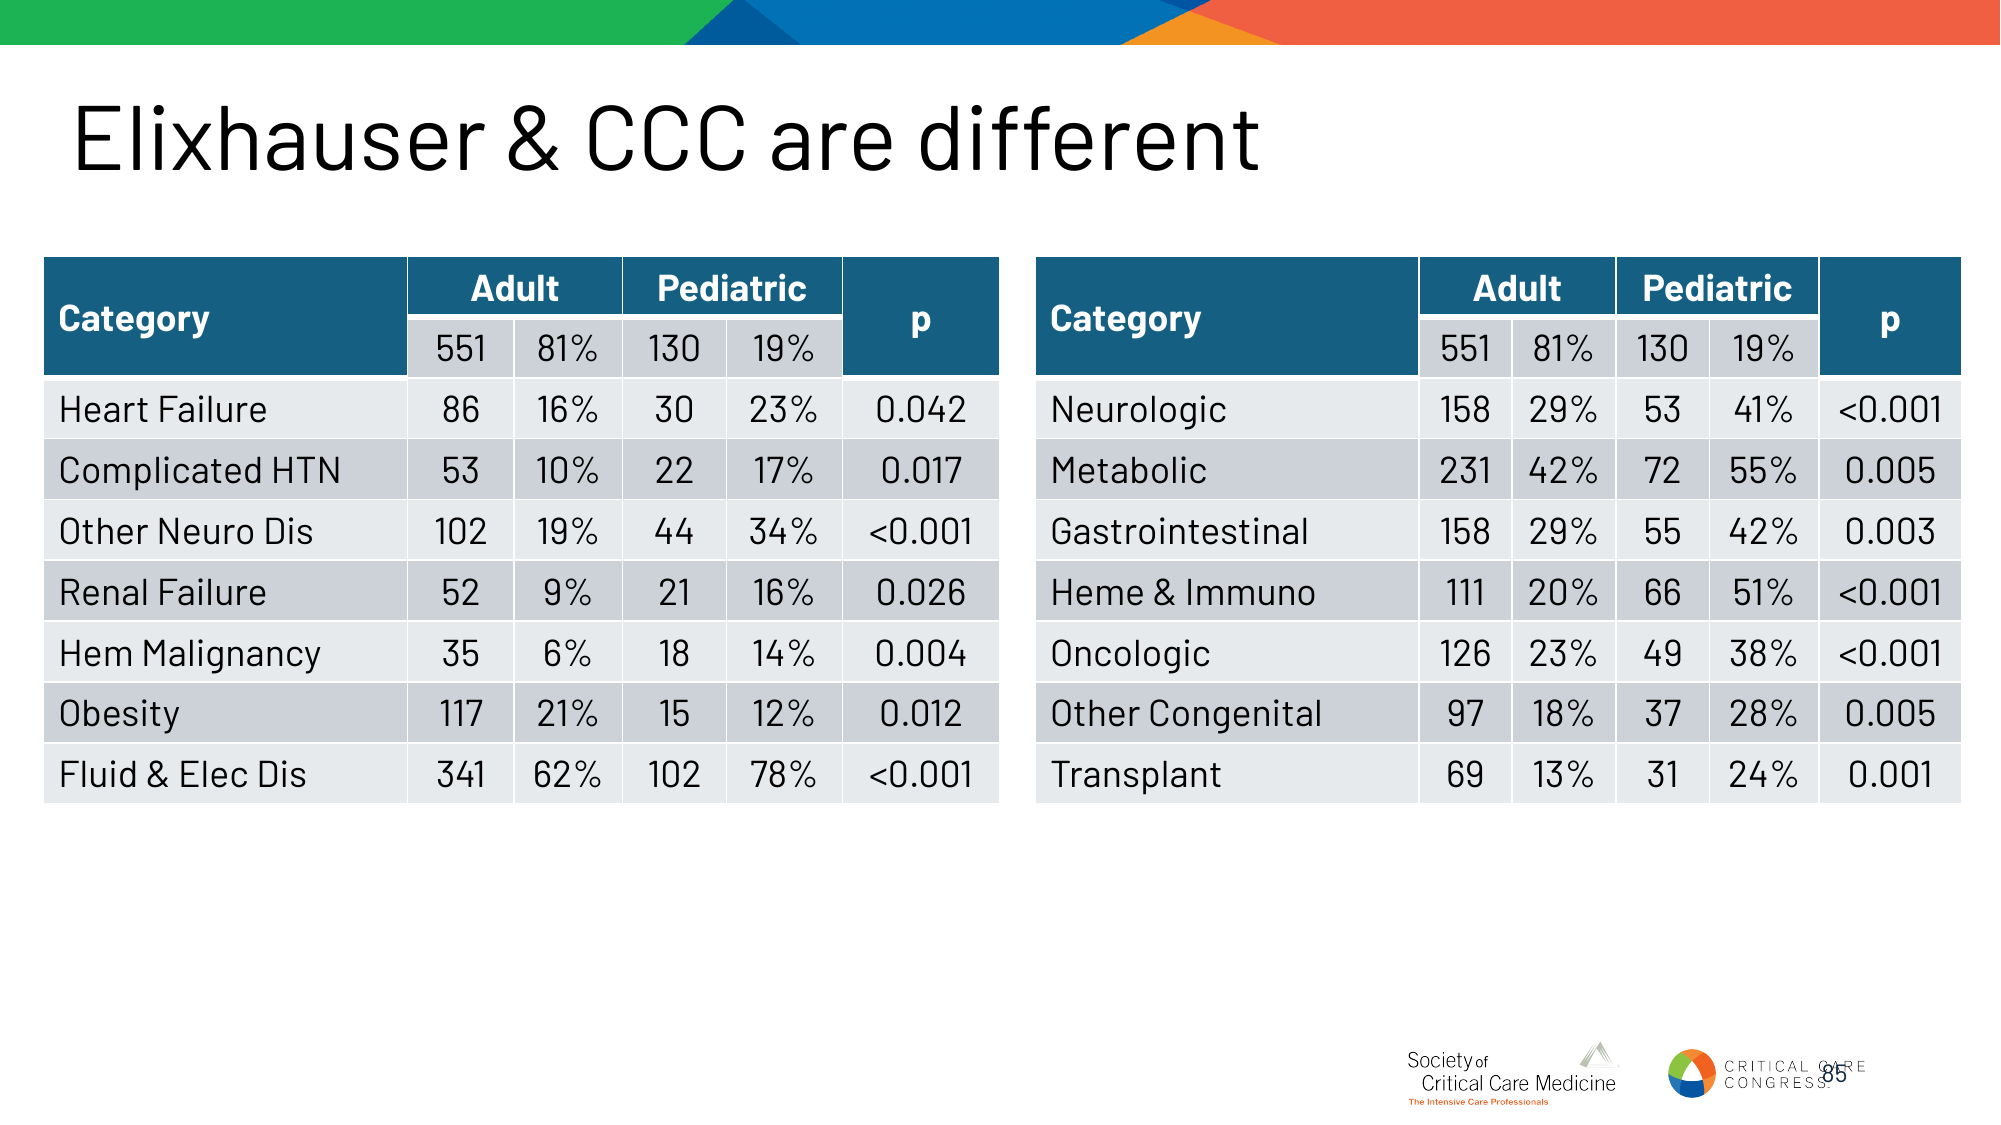

# Elixhauser & CCC are different
| Category | Adult |  | Pediatric |  | p |
| --- | --- | --- | --- | --- | --- |
|  | 551 | 81% | 130 | 19% |  |
| Heart Failure | 86 | 16% | 30 | 23% | 0.042 |
| Complicated HTN | 53 | 10% | 22 | 17% | 0.017 |
| Other Neuro Dis | 102 | 19% | 44 | 34% | <0.001 |
| Renal Failure | 52 | 9% | 21 | 16% | 0.026 |
| Hem Malignancy | 35 | 6% | 18 | 14% | 0.004 |
| Obesity | 117 | 21% | 15 | 12% | 0.012 |
| Fluid & Elec Dis | 341 | 62% | 102 | 78% | <0.001 |
| Category | Adult |  | Pediatric |  | p |
| --- | --- | --- | --- | --- | --- |
|  | 551 | 81% | 130 | 19% |  |
| Neurologic | 158 | 29% | 53 | 41% | <0.001 |
| Metabolic | 231 | 42% | 72 | 55% | 0.005 |
| Gastrointestinal | 158 | 29% | 55 | 42% | 0.003 |
| Heme & Immuno | 111 | 20% | 66 | 51% | <0.001 |
| Oncologic | 126 | 23% | 49 | 38% | <0.001 |
| Other Congenital | 97 | 18% | 37 | 28% | 0.005 |
| Transplant | 69 | 13% | 31 | 24% | 0.001 |
85